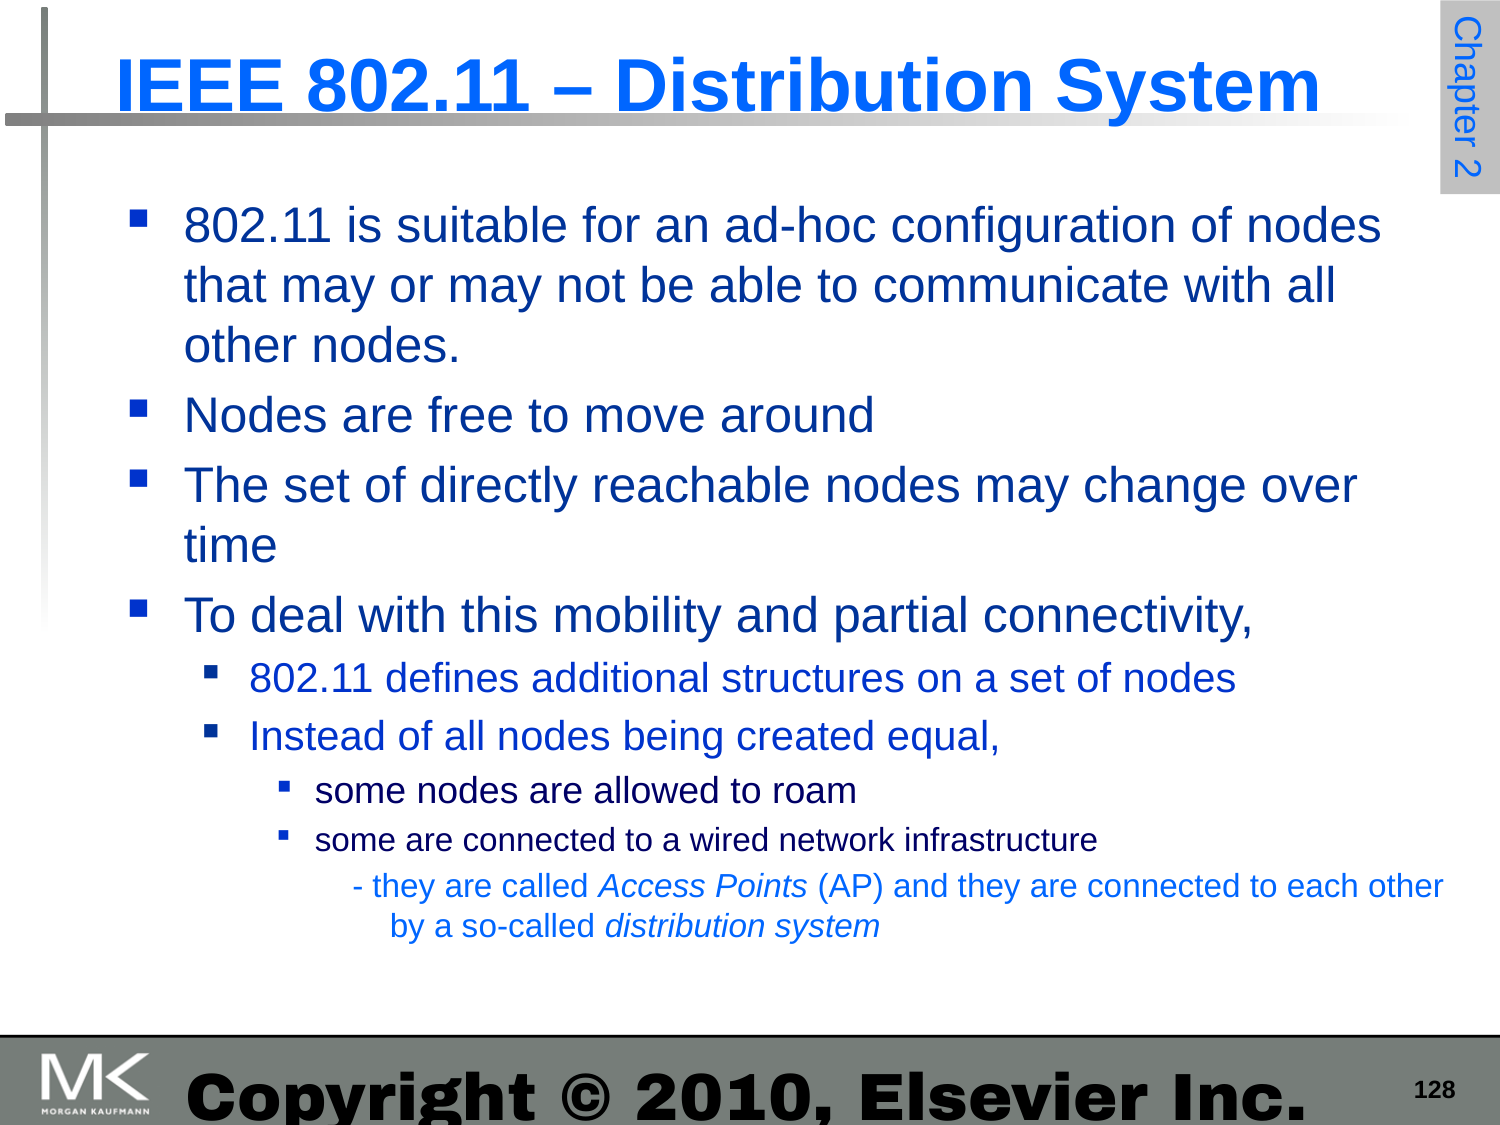

# IEEE 802.11 – Distribution System
802.11 is suitable for an ad-hoc configuration of nodes that may or may not be able to communicate with all other nodes.
Nodes are free to move around
The set of directly reachable nodes may change over time
To deal with this mobility and partial connectivity,
802.11 defines additional structures on a set of nodes
Instead of all nodes being created equal,
some nodes are allowed to roam
some are connected to a wired network infrastructure
- they are called Access Points (AP) and they are connected to each other by a so-called distribution system

Copyright © 2010, Elsevier Inc. All rights Reserved